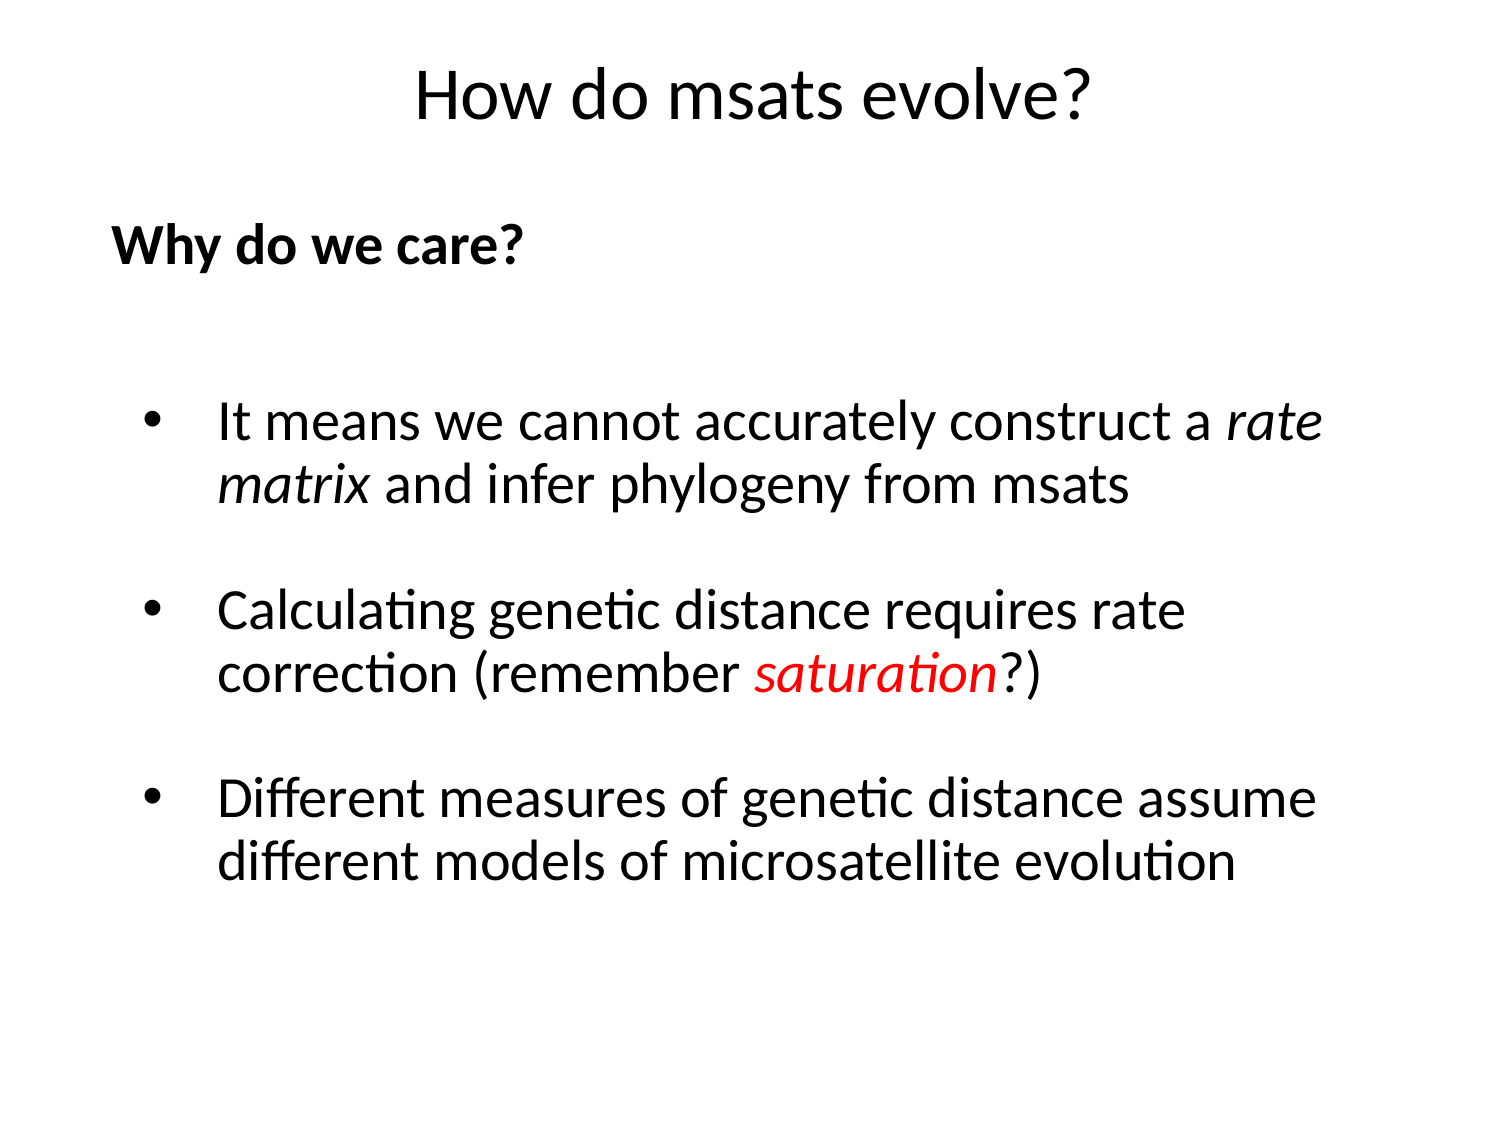

# How do msats evolve?
Why do we care?
It means we cannot accurately construct a rate matrix and infer phylogeny from msats

Calculating genetic distance requires rate correction (remember saturation?)

Different measures of genetic distance assume different models of microsatellite evolution